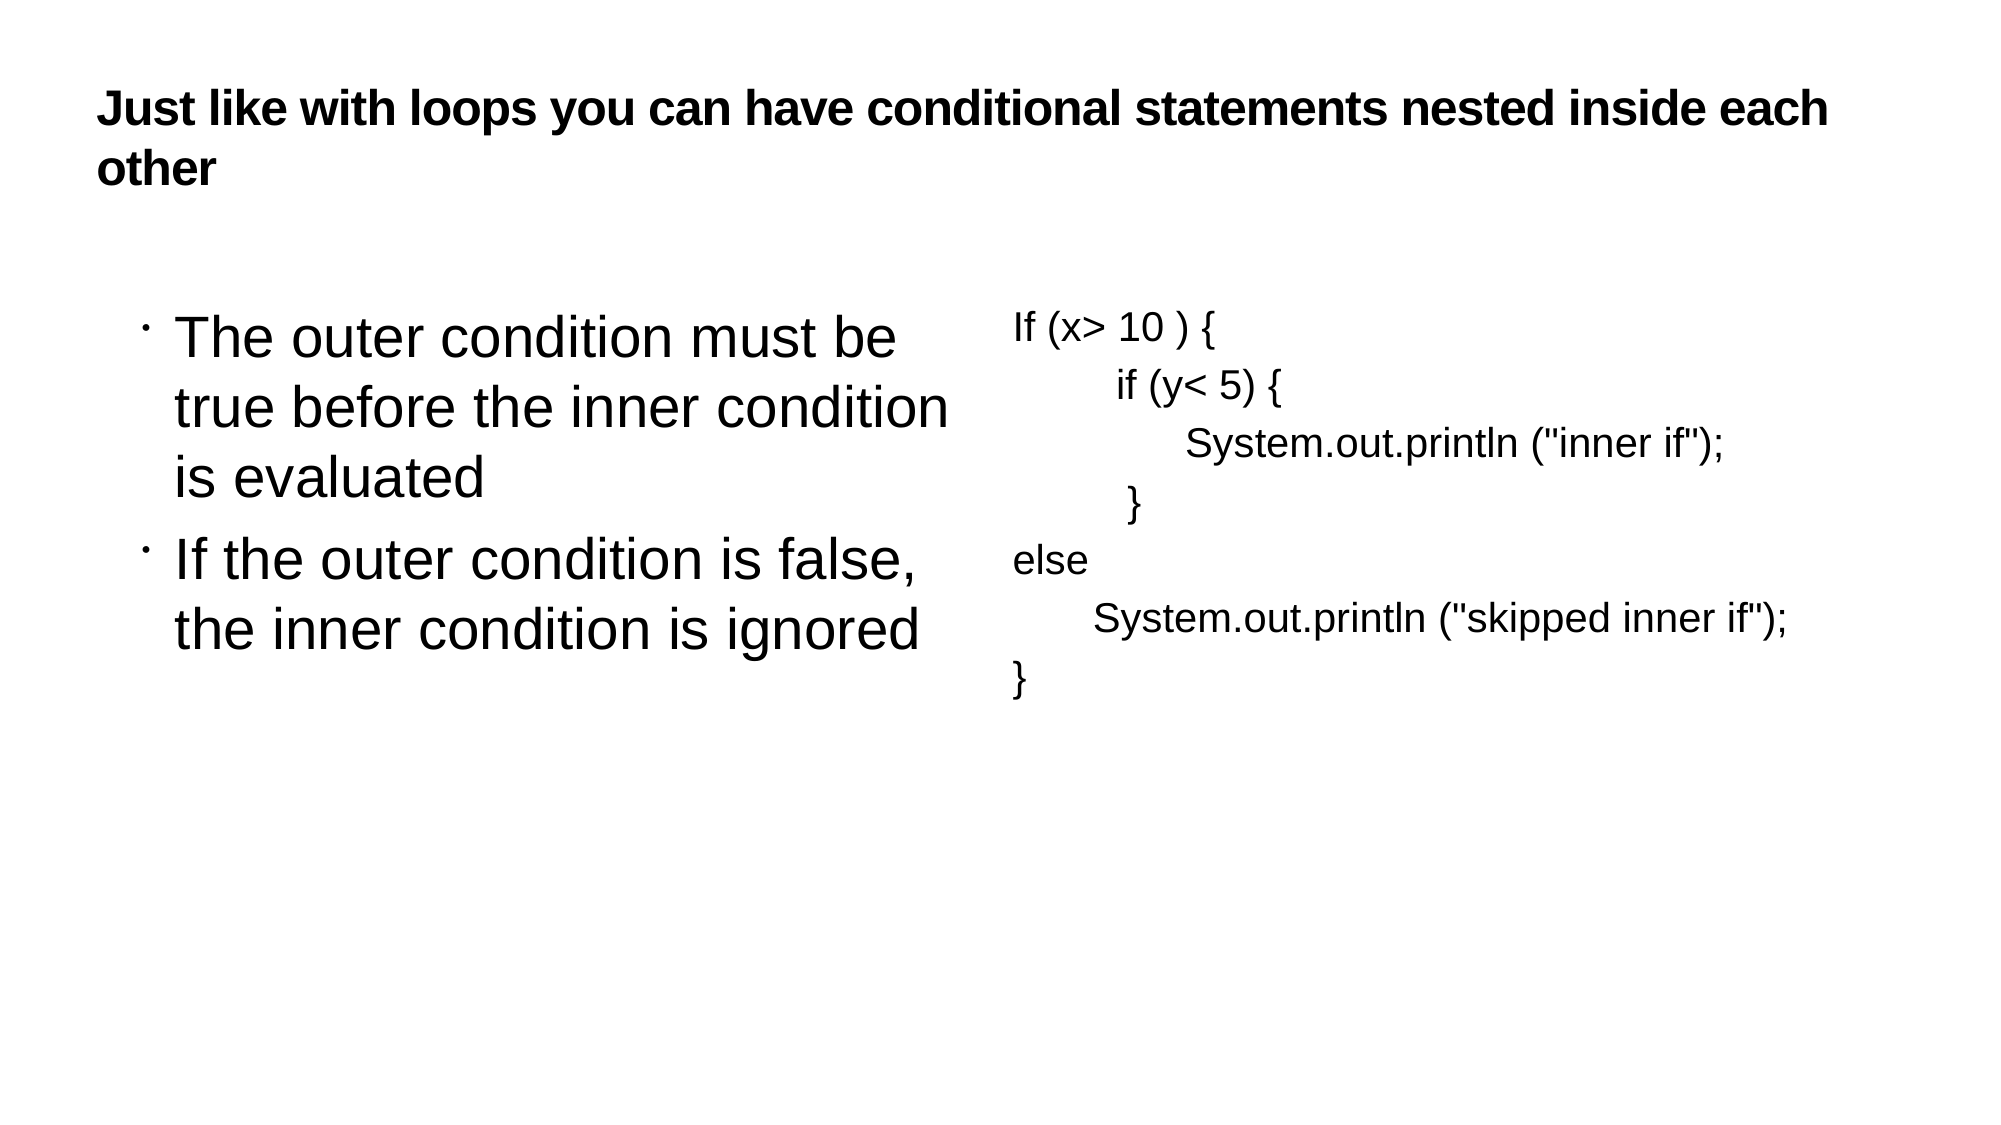

# Just like with loops you can have conditional statements nested inside each other
The outer condition must be true before the inner condition is evaluated
If the outer condition is false, the inner condition is ignored
If (x> 10 ) {
         if (y< 5) {
               System.out.println ("inner if");
          }
else
       System.out.println ("skipped inner if");
}